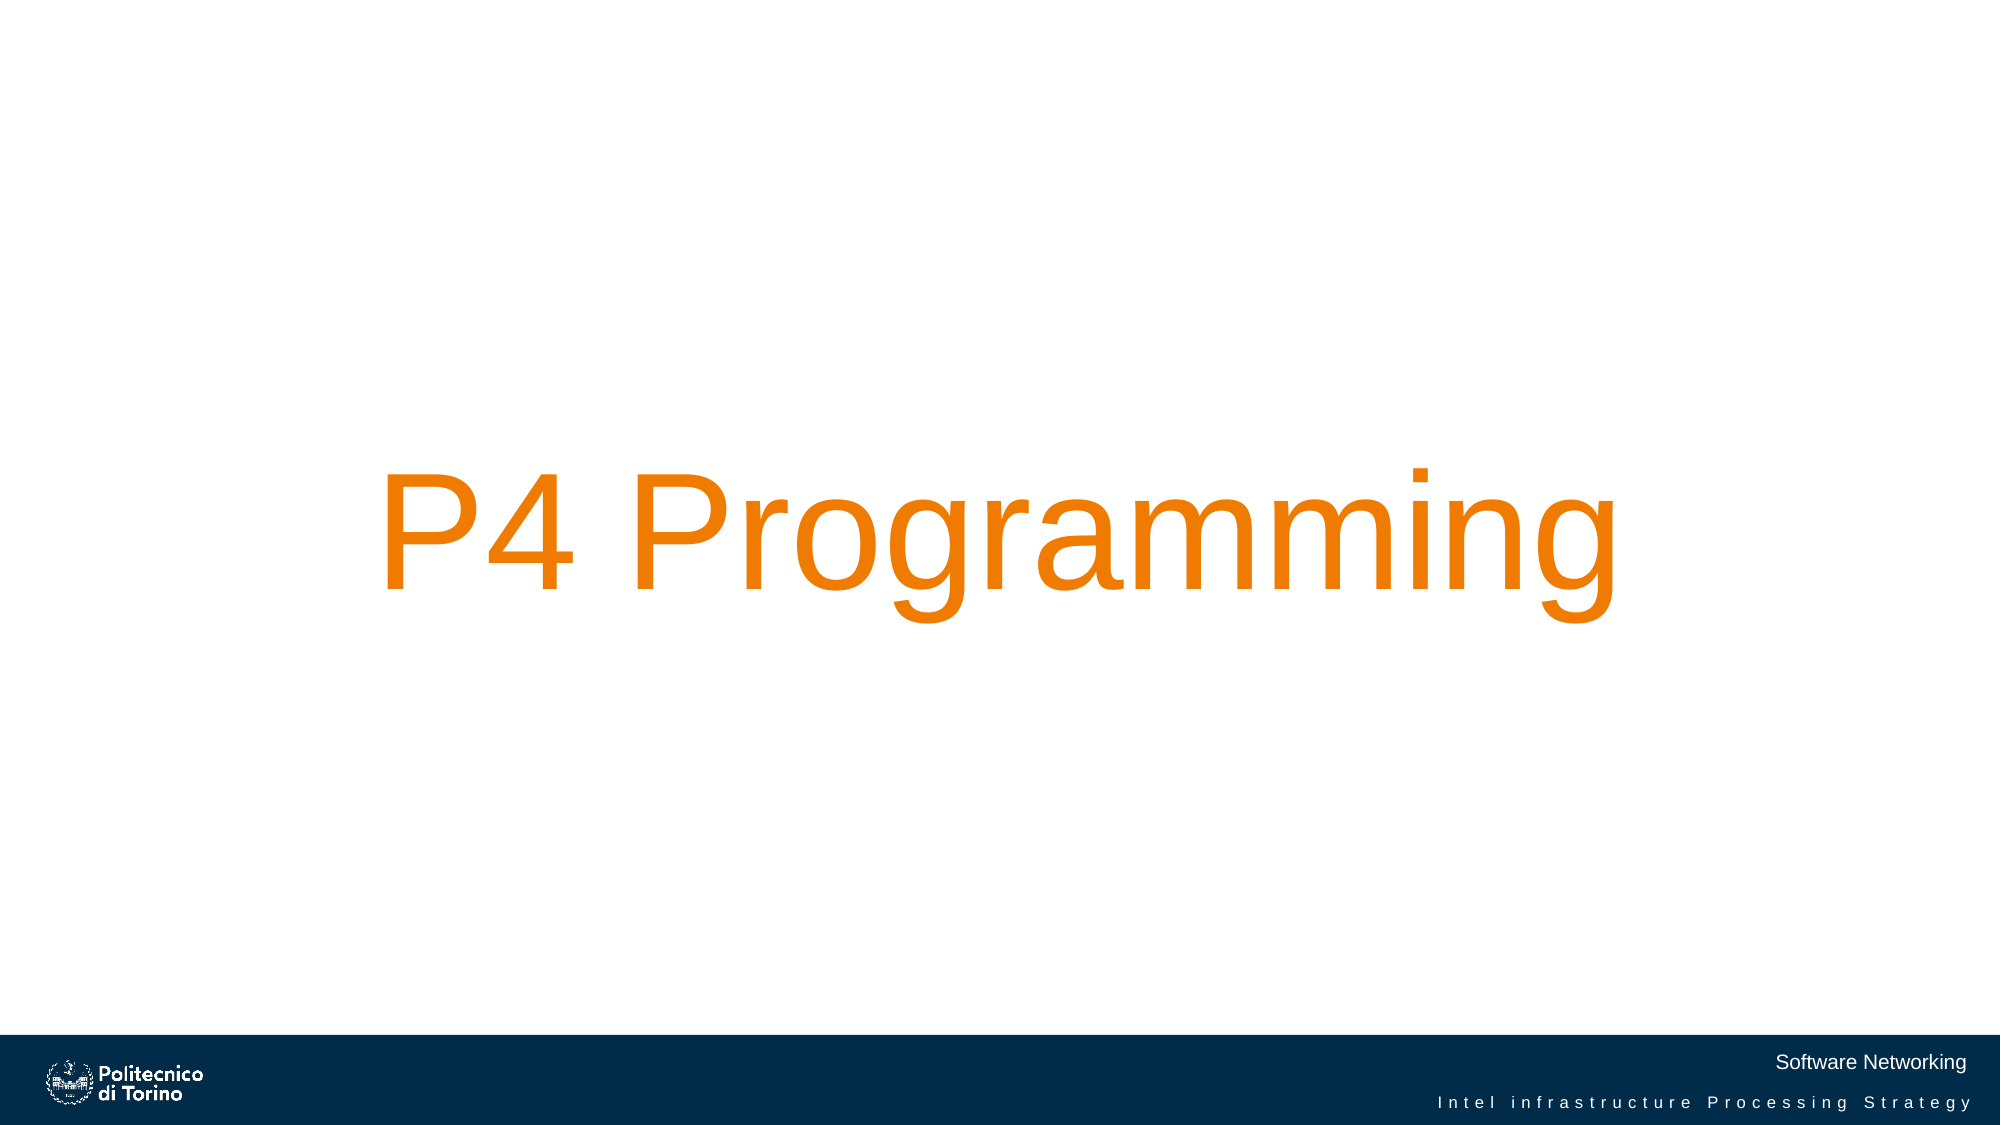

# P4 Programming
Software Networking
Intel infrastructure Processing Strategy